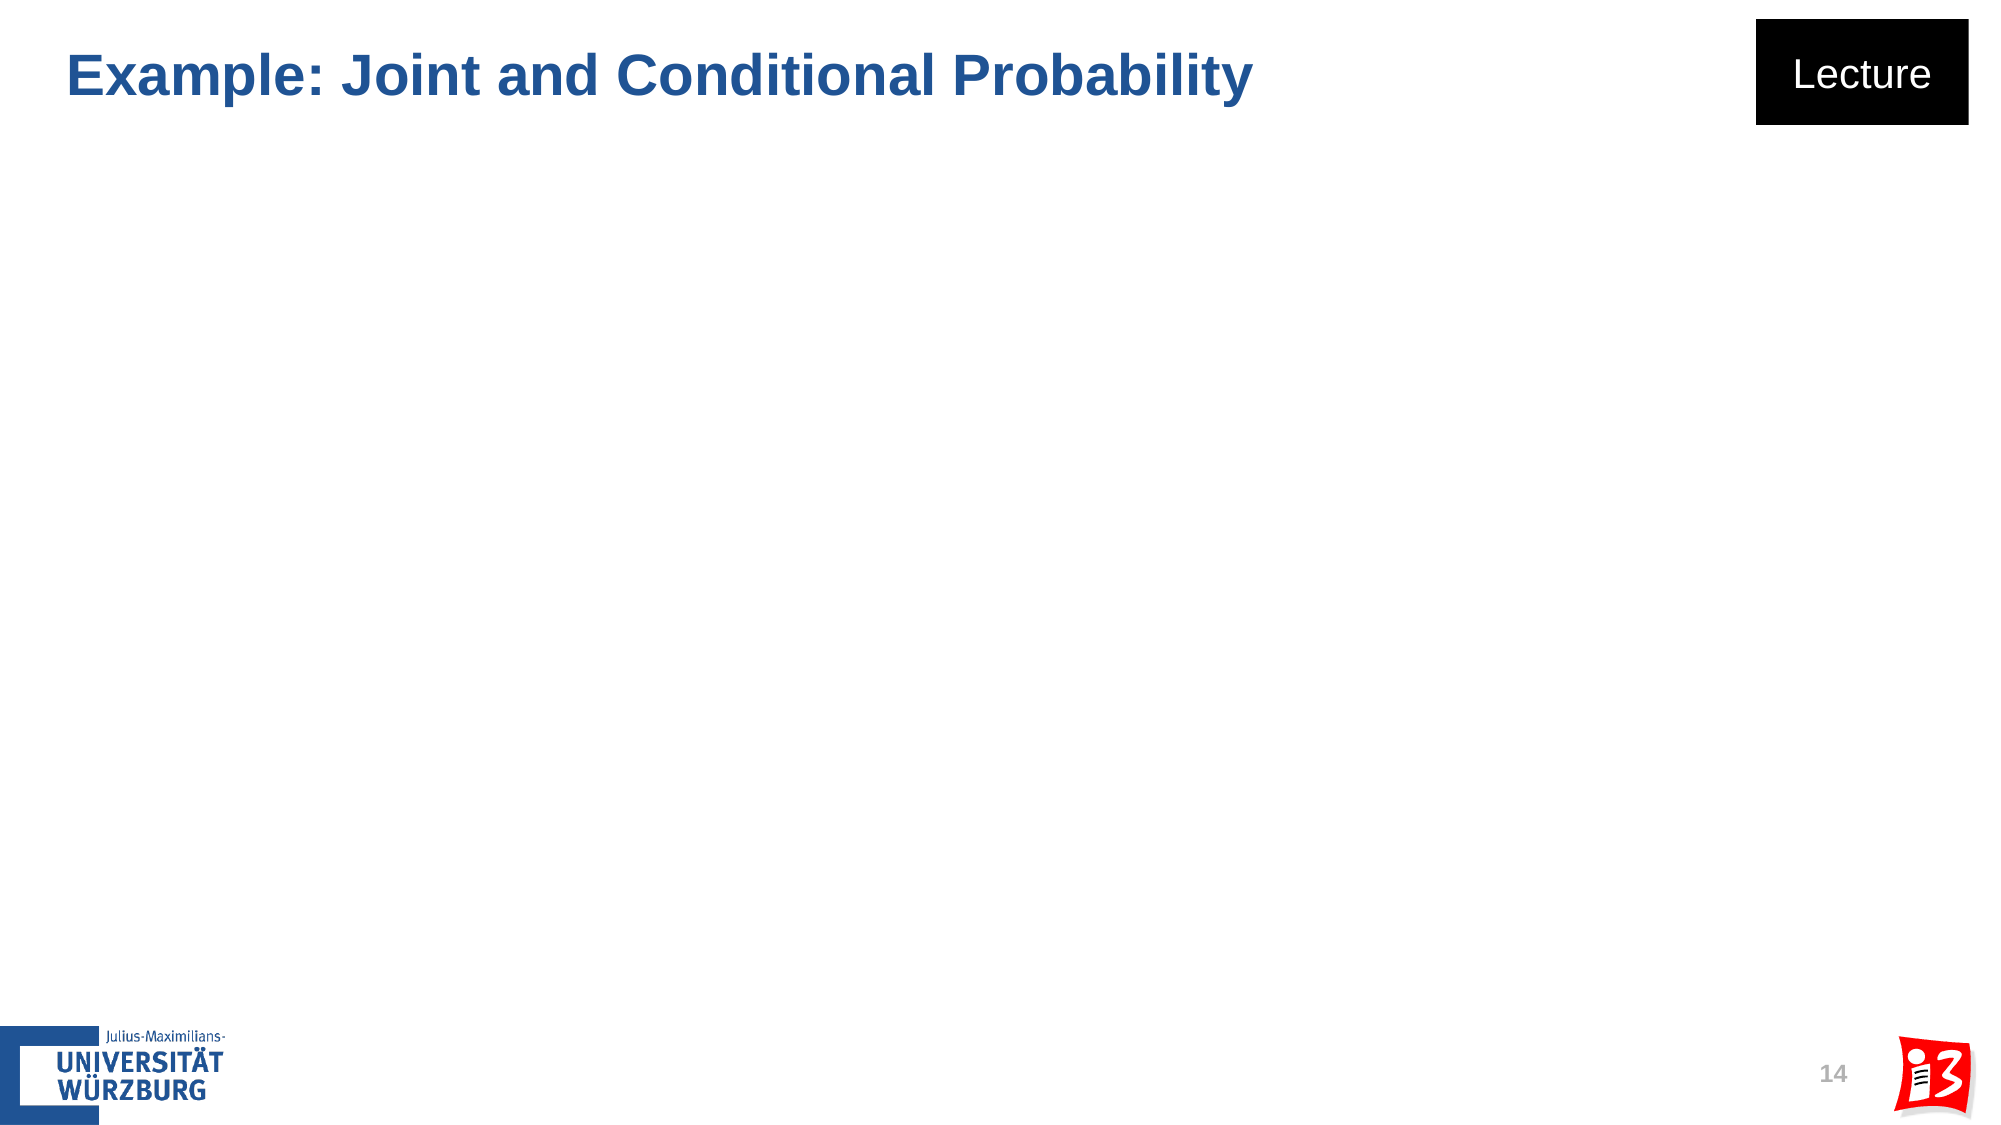

# Example: Joint and Conditional Probability
Lecture
14